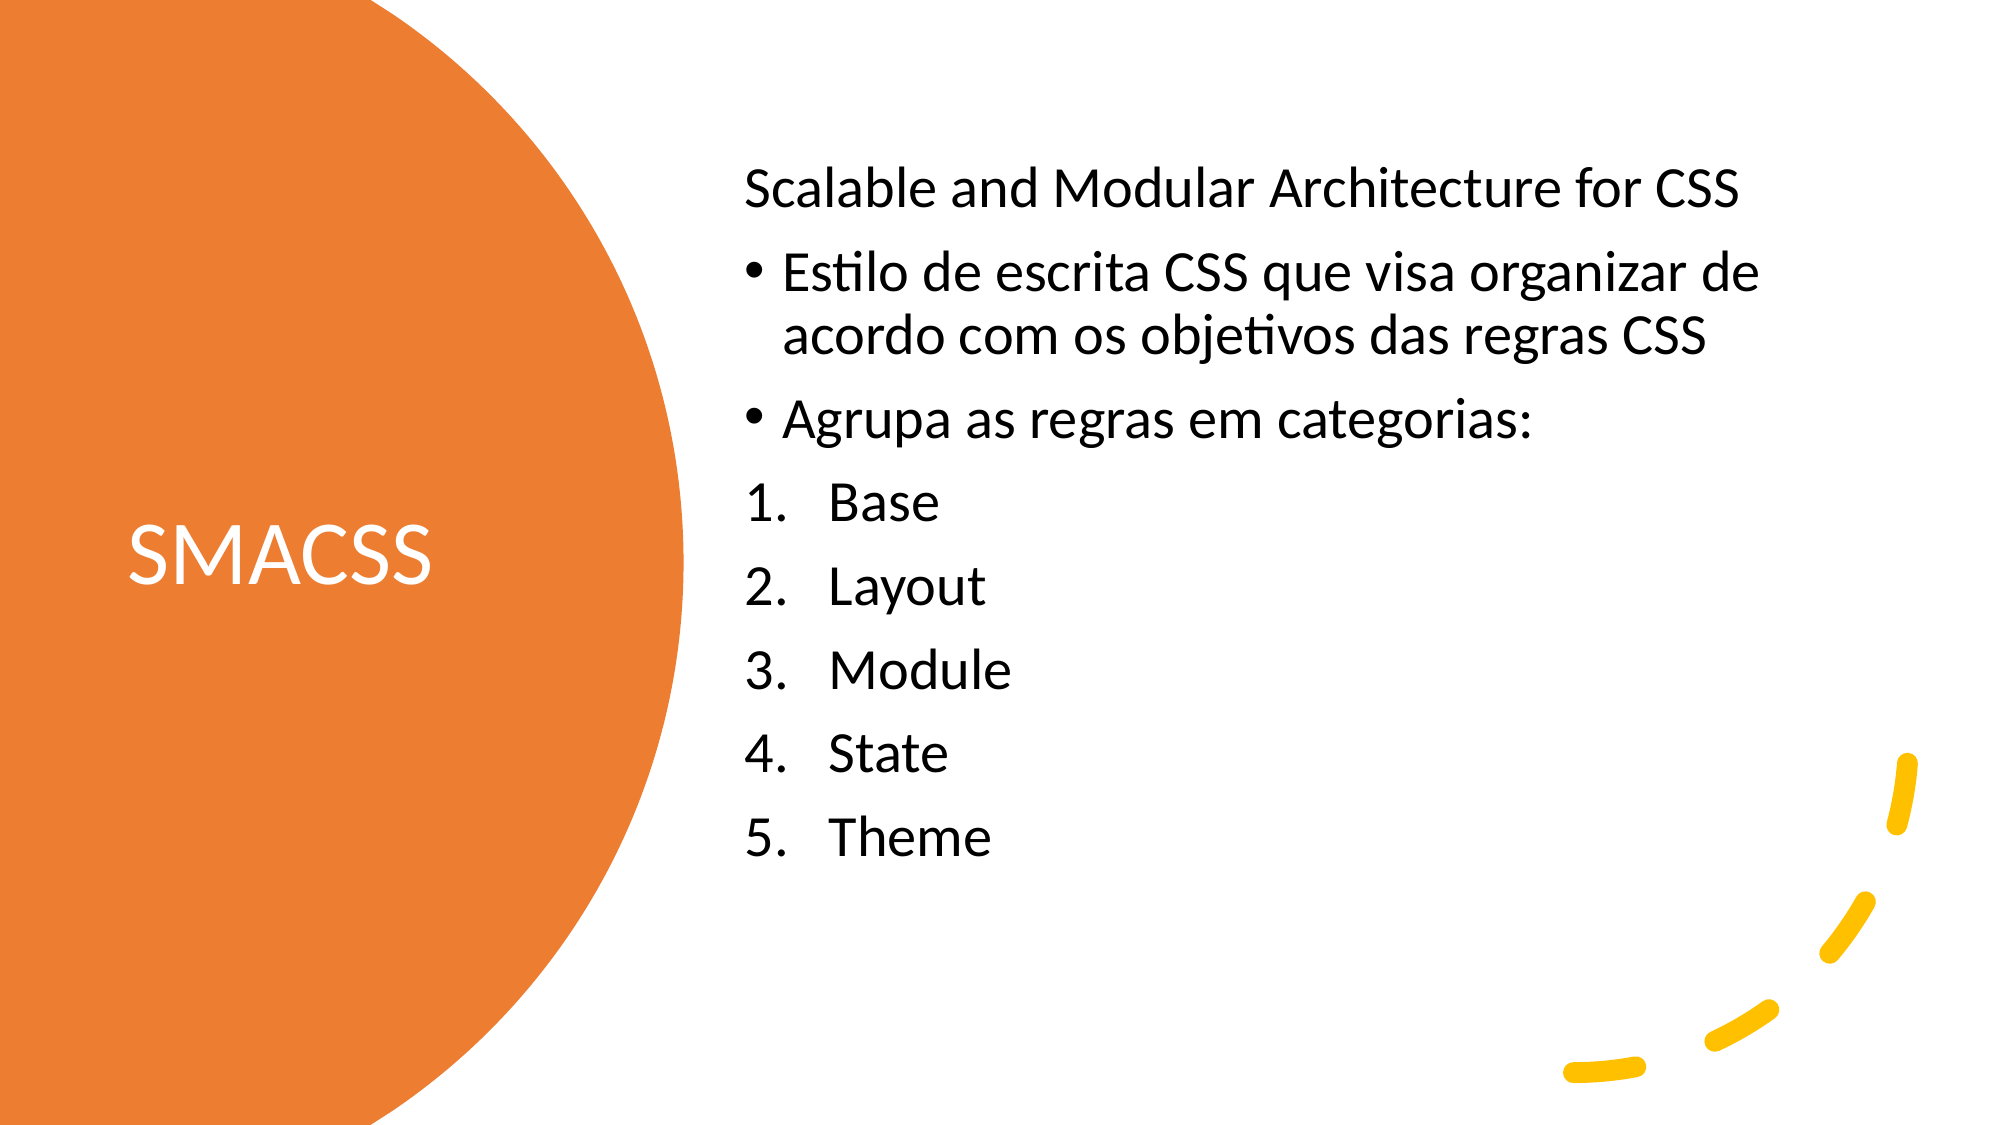

Scalable and Modular Architecture for CSS
Estilo de escrita CSS que visa organizar de acordo com os objetivos das regras CSS
Agrupa as regras em categorias:
Base
Layout
Module
State
Theme

# SMACSS